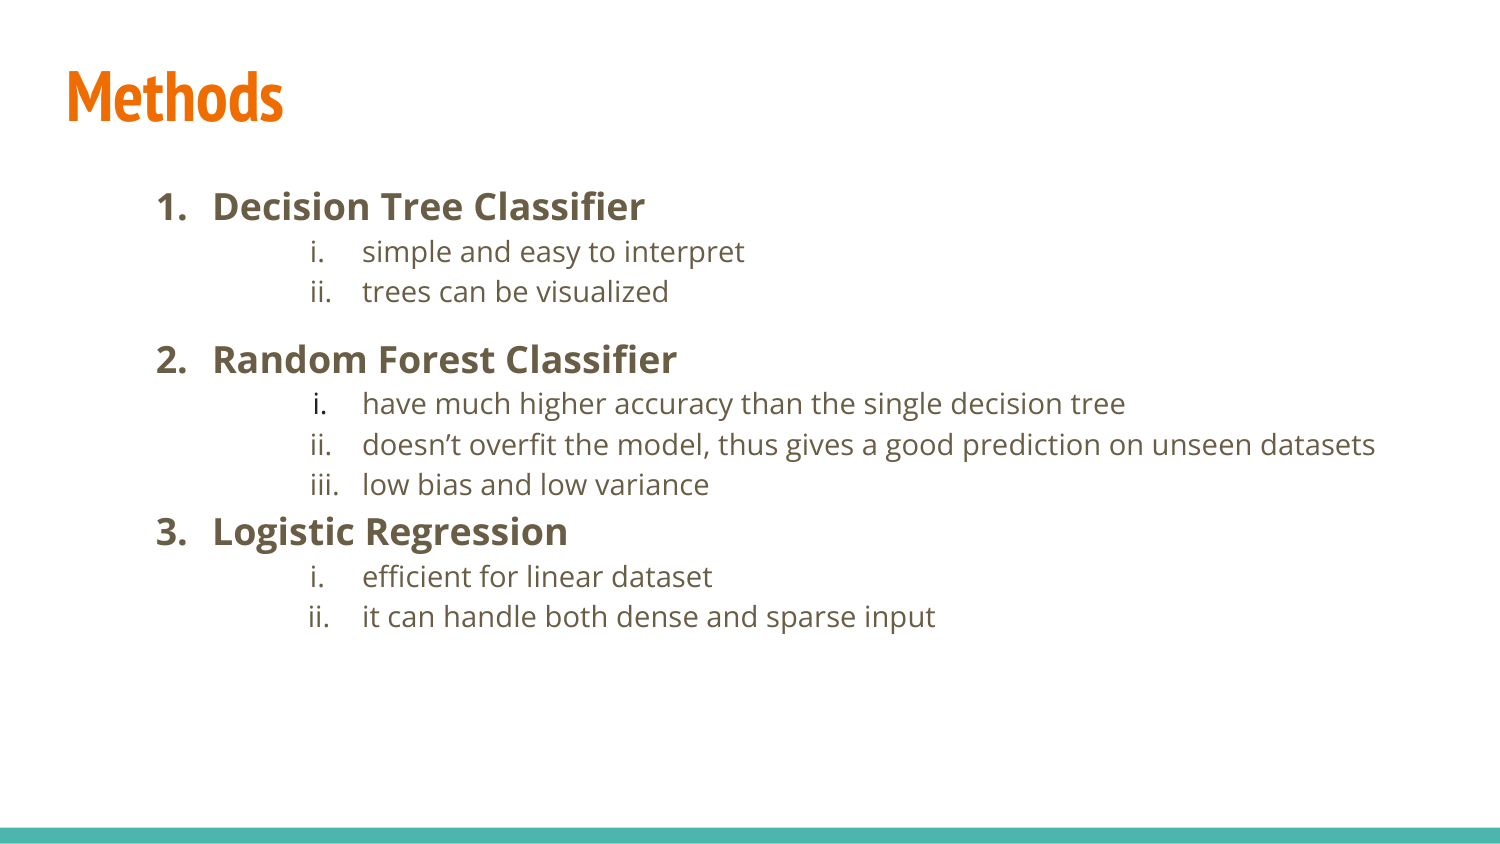

# Methods
Decision Tree Classifier
simple and easy to interpret
trees can be visualized
Random Forest Classifier
have much higher accuracy than the single decision tree
doesn’t overfit the model, thus gives a good prediction on unseen datasets
low bias and low variance
Logistic Regression
efficient for linear dataset
it can handle both dense and sparse input